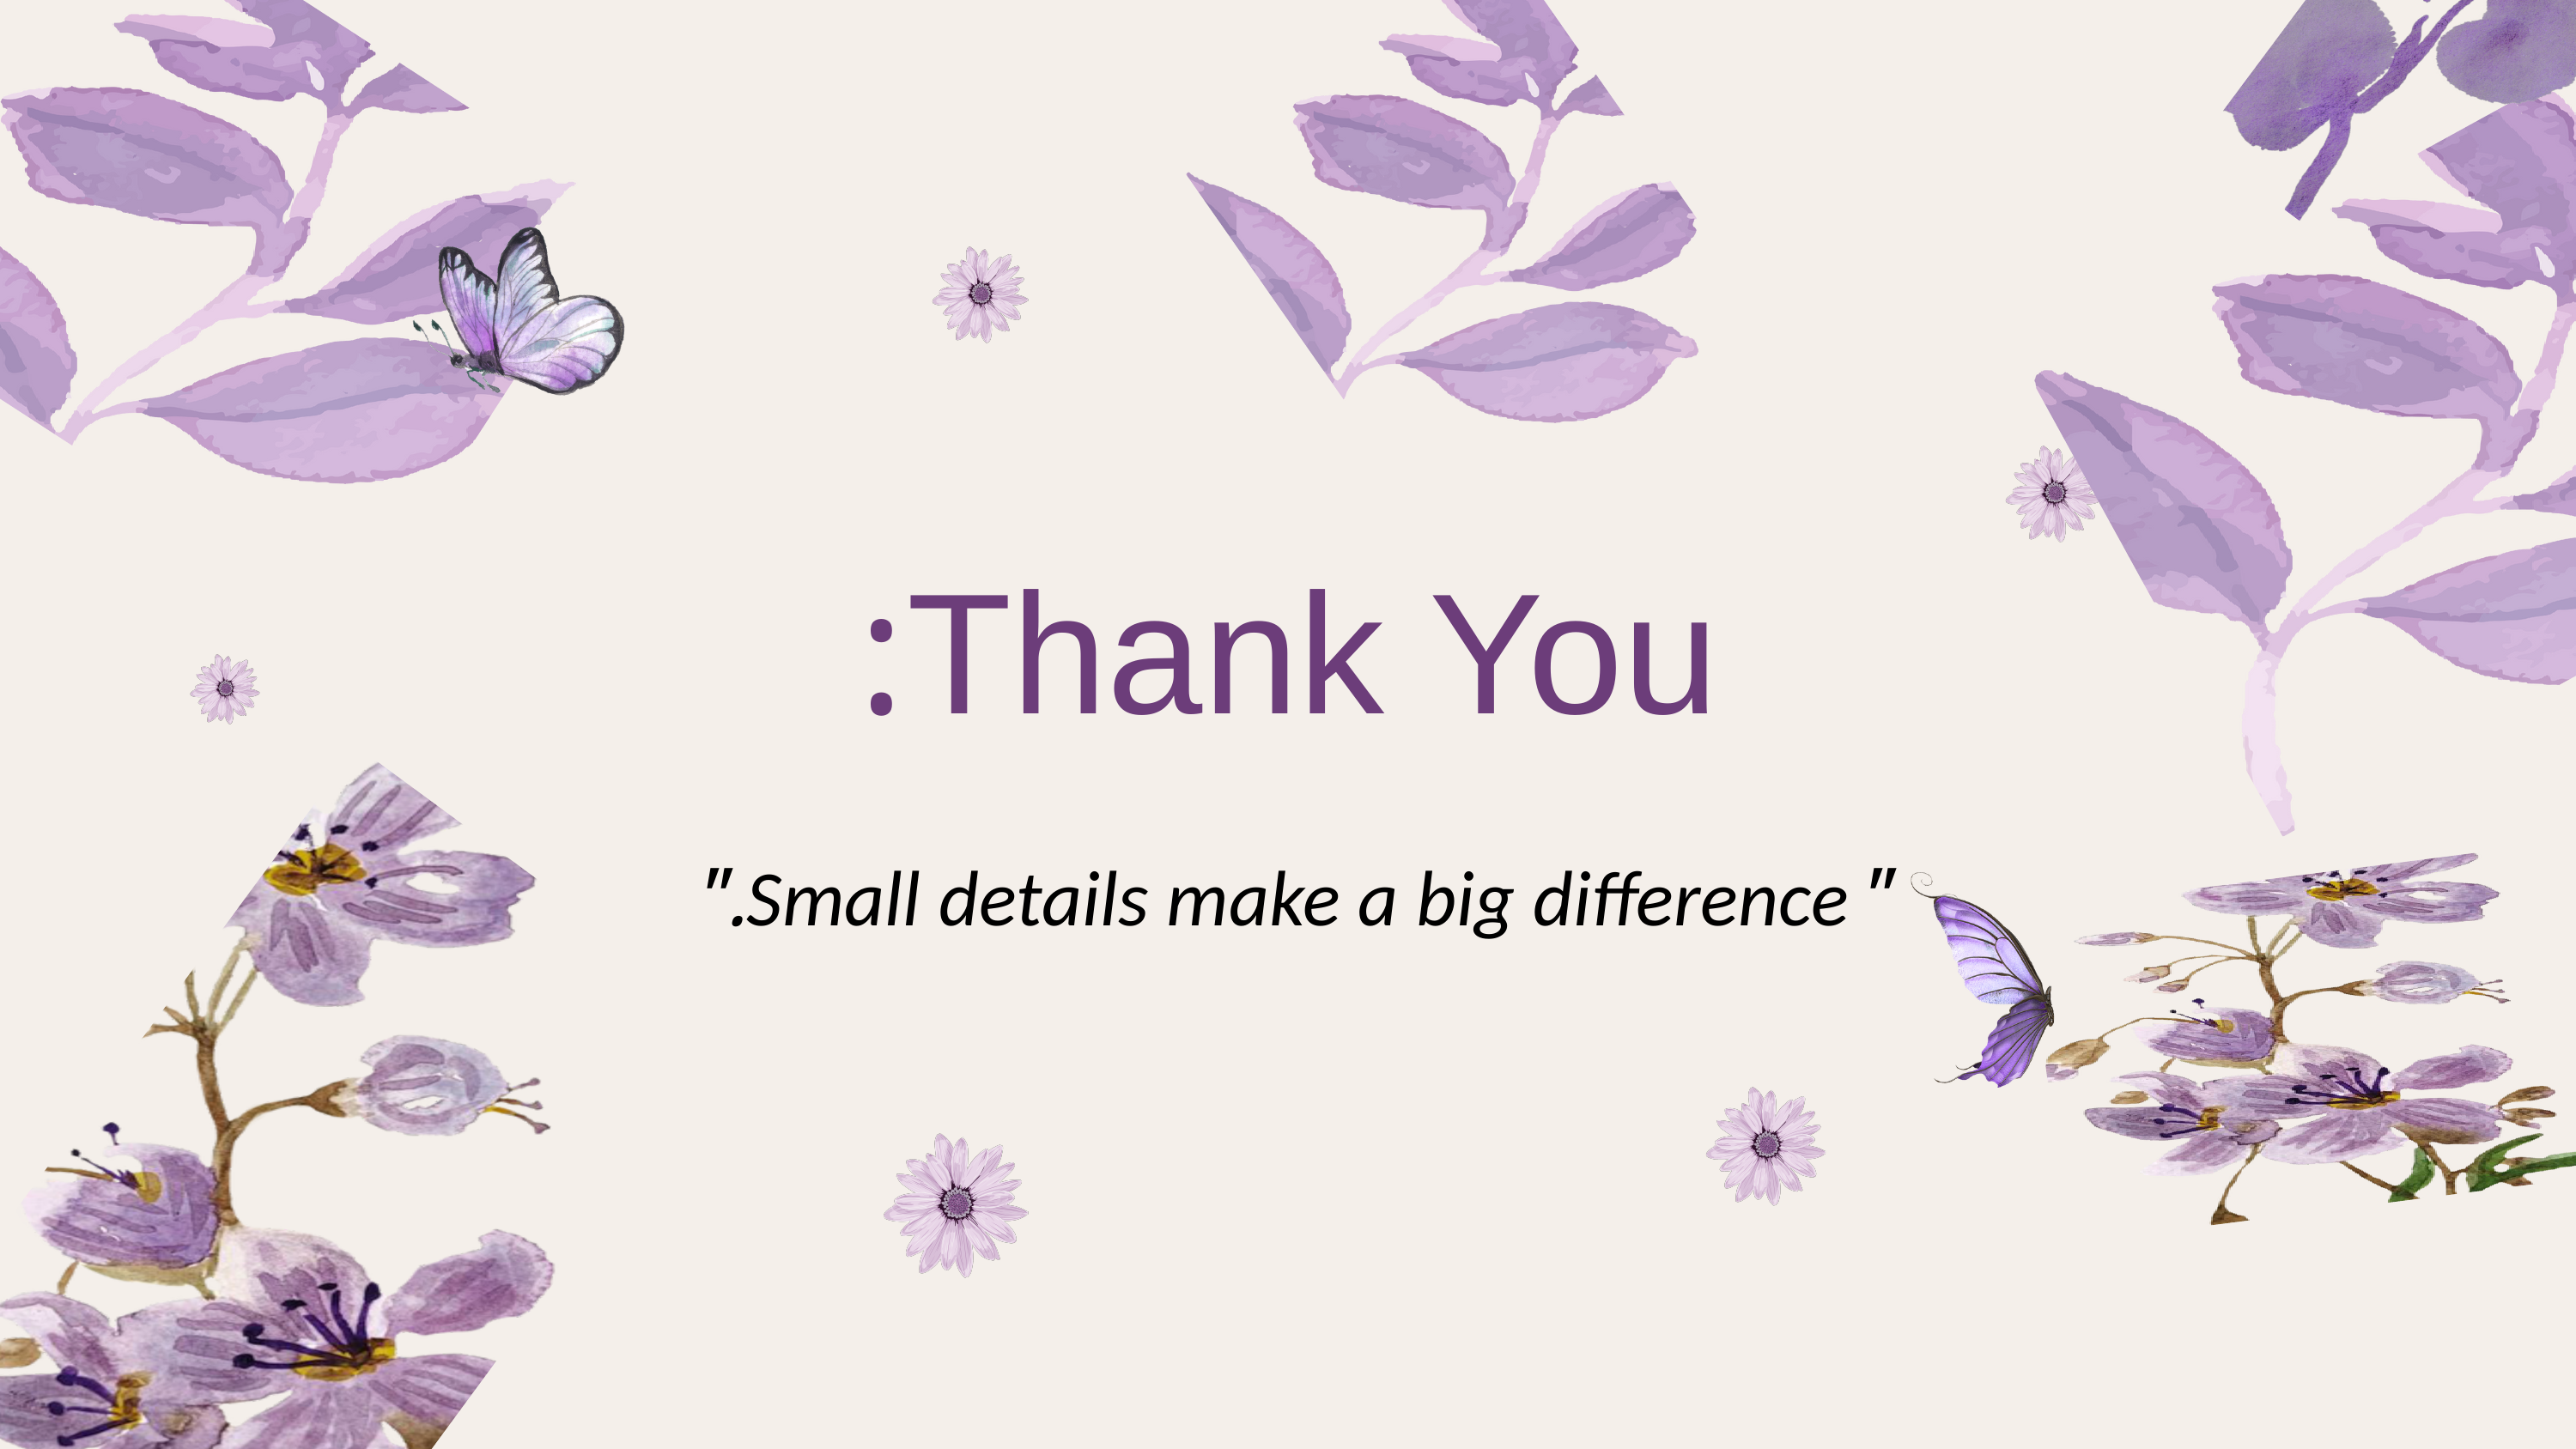

Thank You:

"Small details make a big difference."